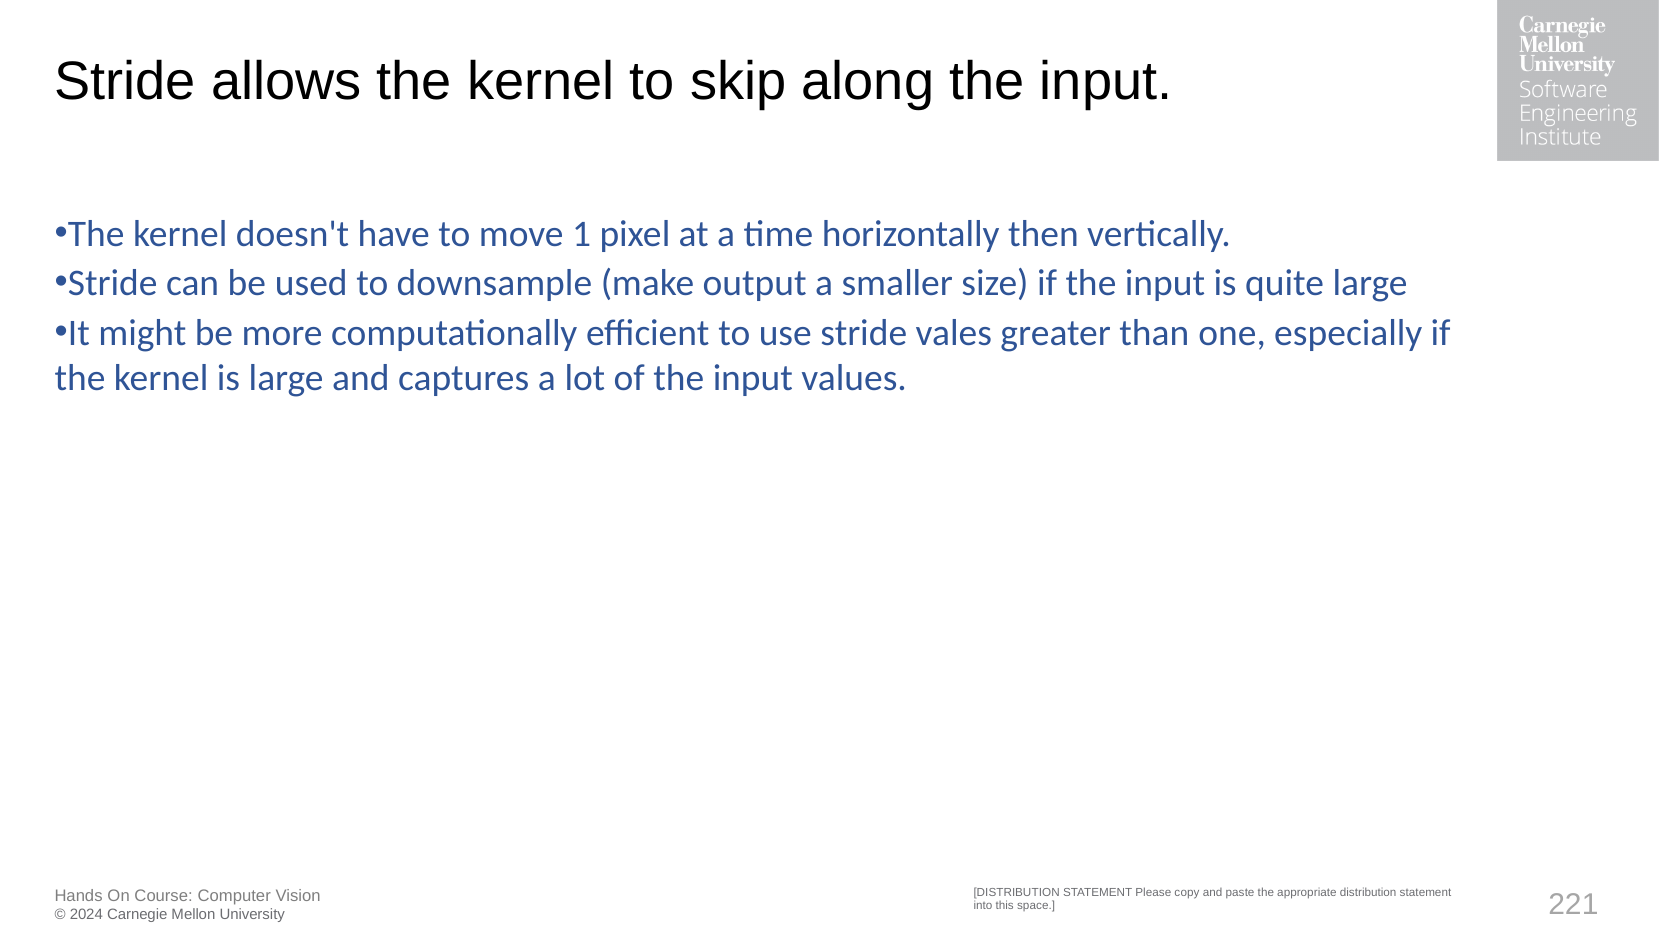

# Stride allows the kernel to skip along the input.
The kernel doesn't have to move 1 pixel at a time horizontally then vertically.
Stride can be used to downsample (make output a smaller size) if the input is quite large
It might be more computationally efficient to use stride vales greater than one, especially if the kernel is large and captures a lot of the input values.